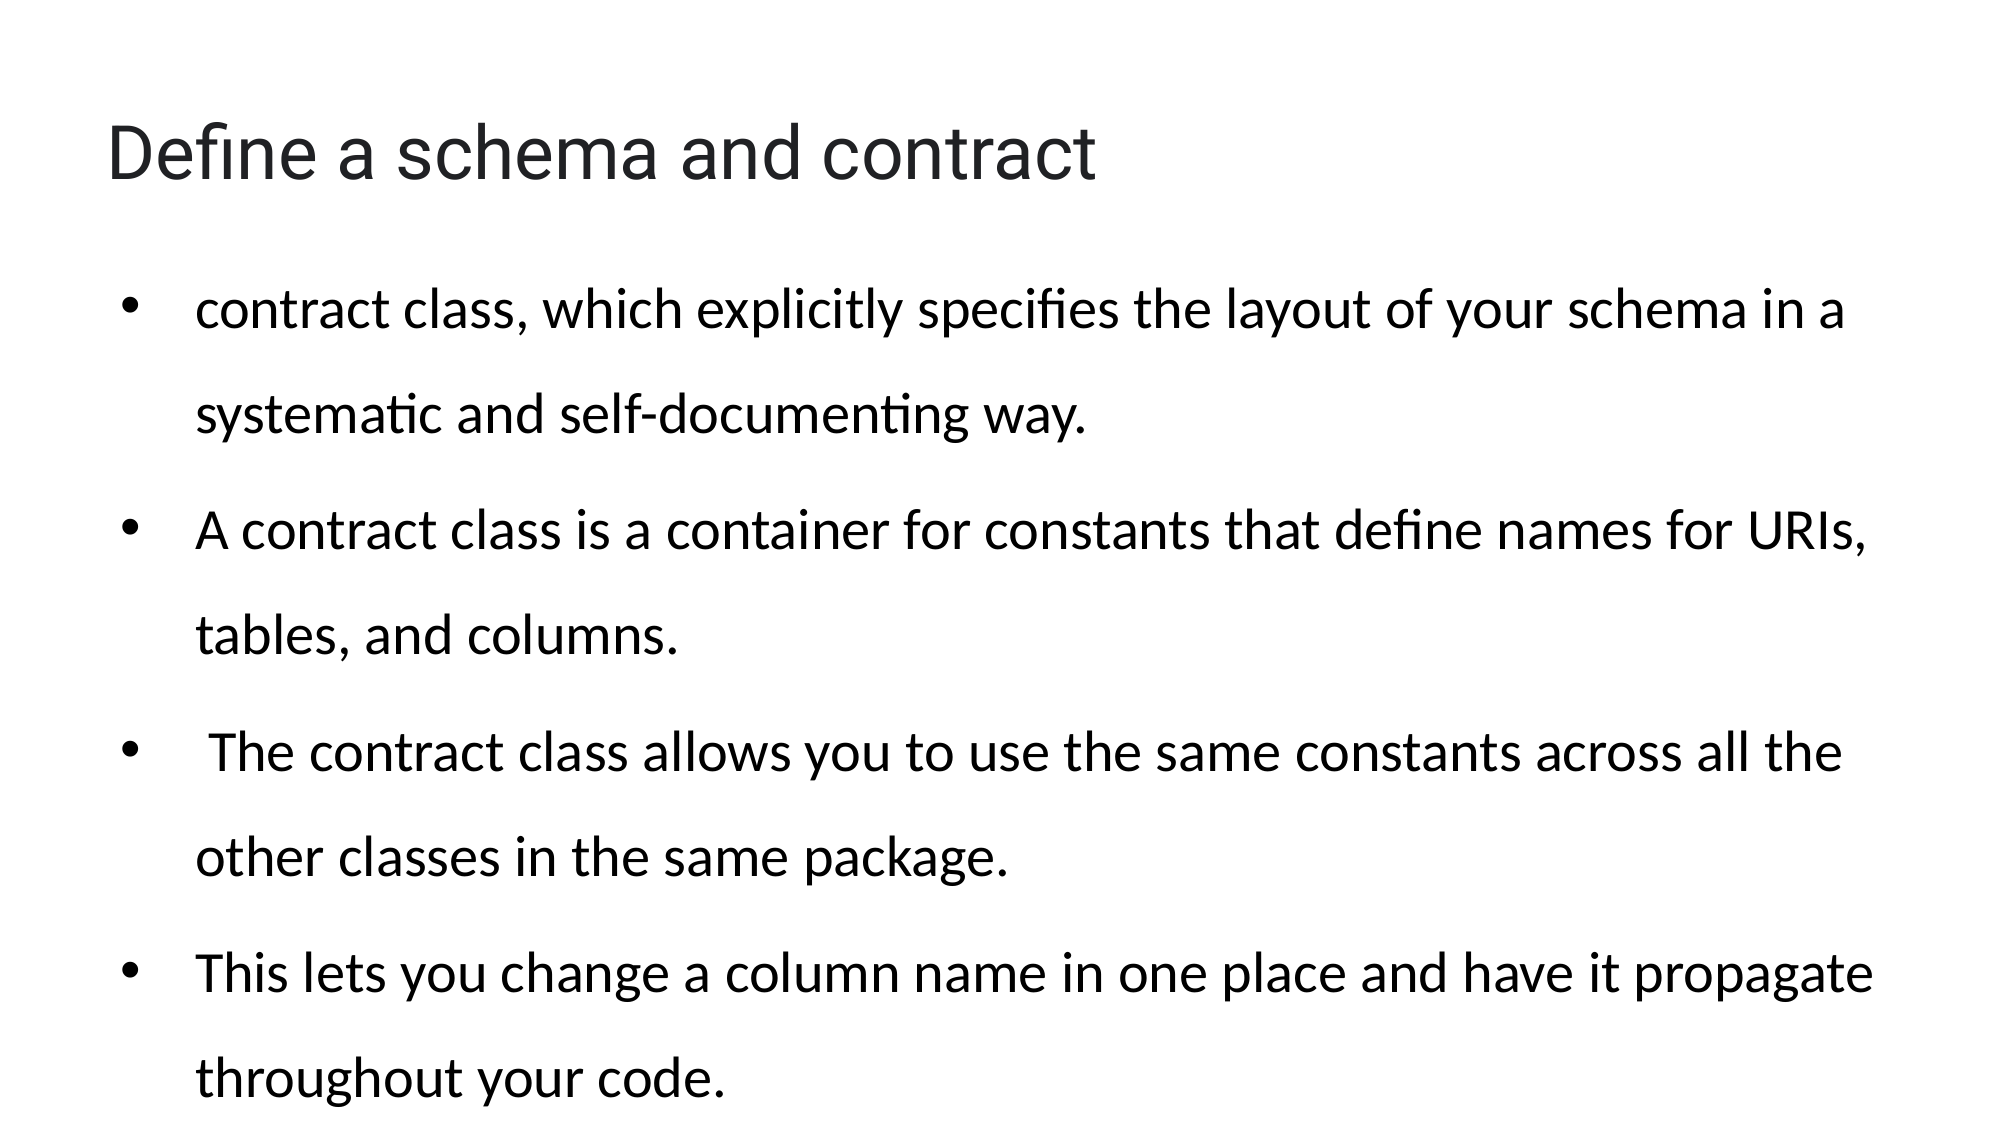

# Define a schema and contract
contract class, which explicitly specifies the layout of your schema in a systematic and self-documenting way.
A contract class is a container for constants that define names for URIs, tables, and columns.
 The contract class allows you to use the same constants across all the other classes in the same package.
This lets you change a column name in one place and have it propagate throughout your code.